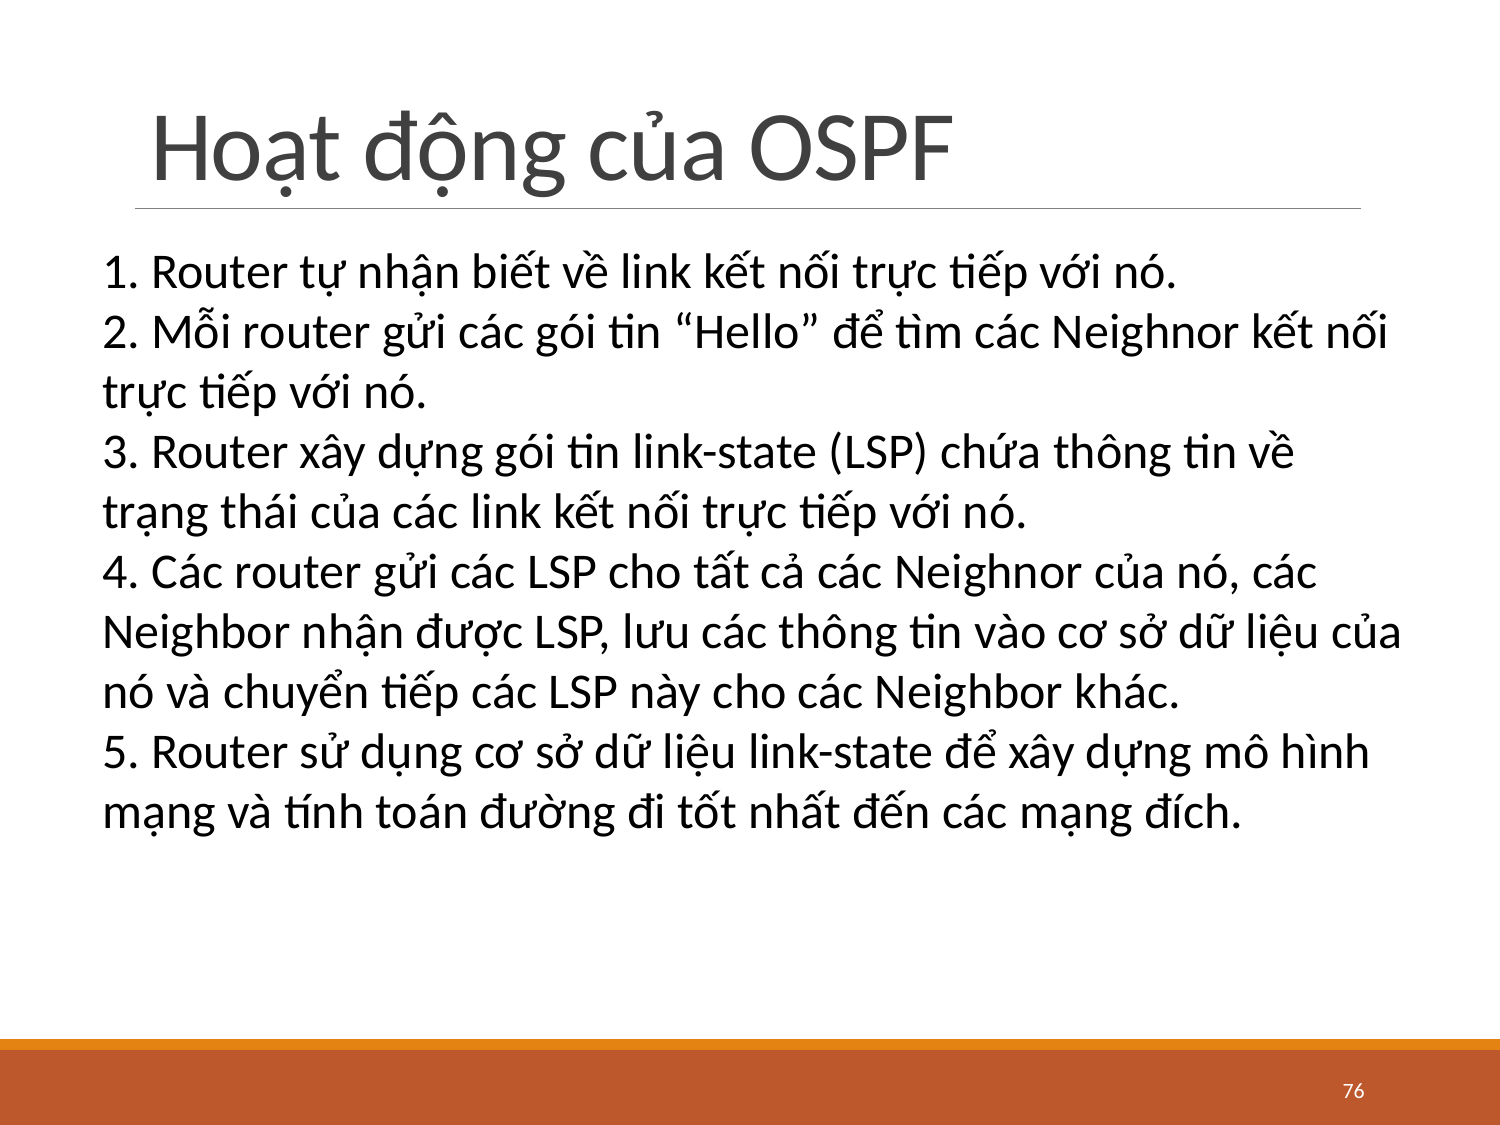

# Hoạt động của OSPF
1. Router tự nhận biết về link kết nối trực tiếp với nó.
2. Mỗi router gửi các gói tin “Hello” để tìm các Neighnor kết nối trực tiếp với nó.
3. Router xây dựng gói tin link-state (LSP) chứa thông tin về trạng thái của các link kết nối trực tiếp với nó.
4. Các router gửi các LSP cho tất cả các Neighnor của nó, các Neighbor nhận được LSP, lưu các thông tin vào cơ sở dữ liệu của nó và chuyển tiếp các LSP này cho các Neighbor khác.
5. Router sử dụng cơ sở dữ liệu link-state để xây dựng mô hình mạng và tính toán đường đi tốt nhất đến các mạng đích.

76